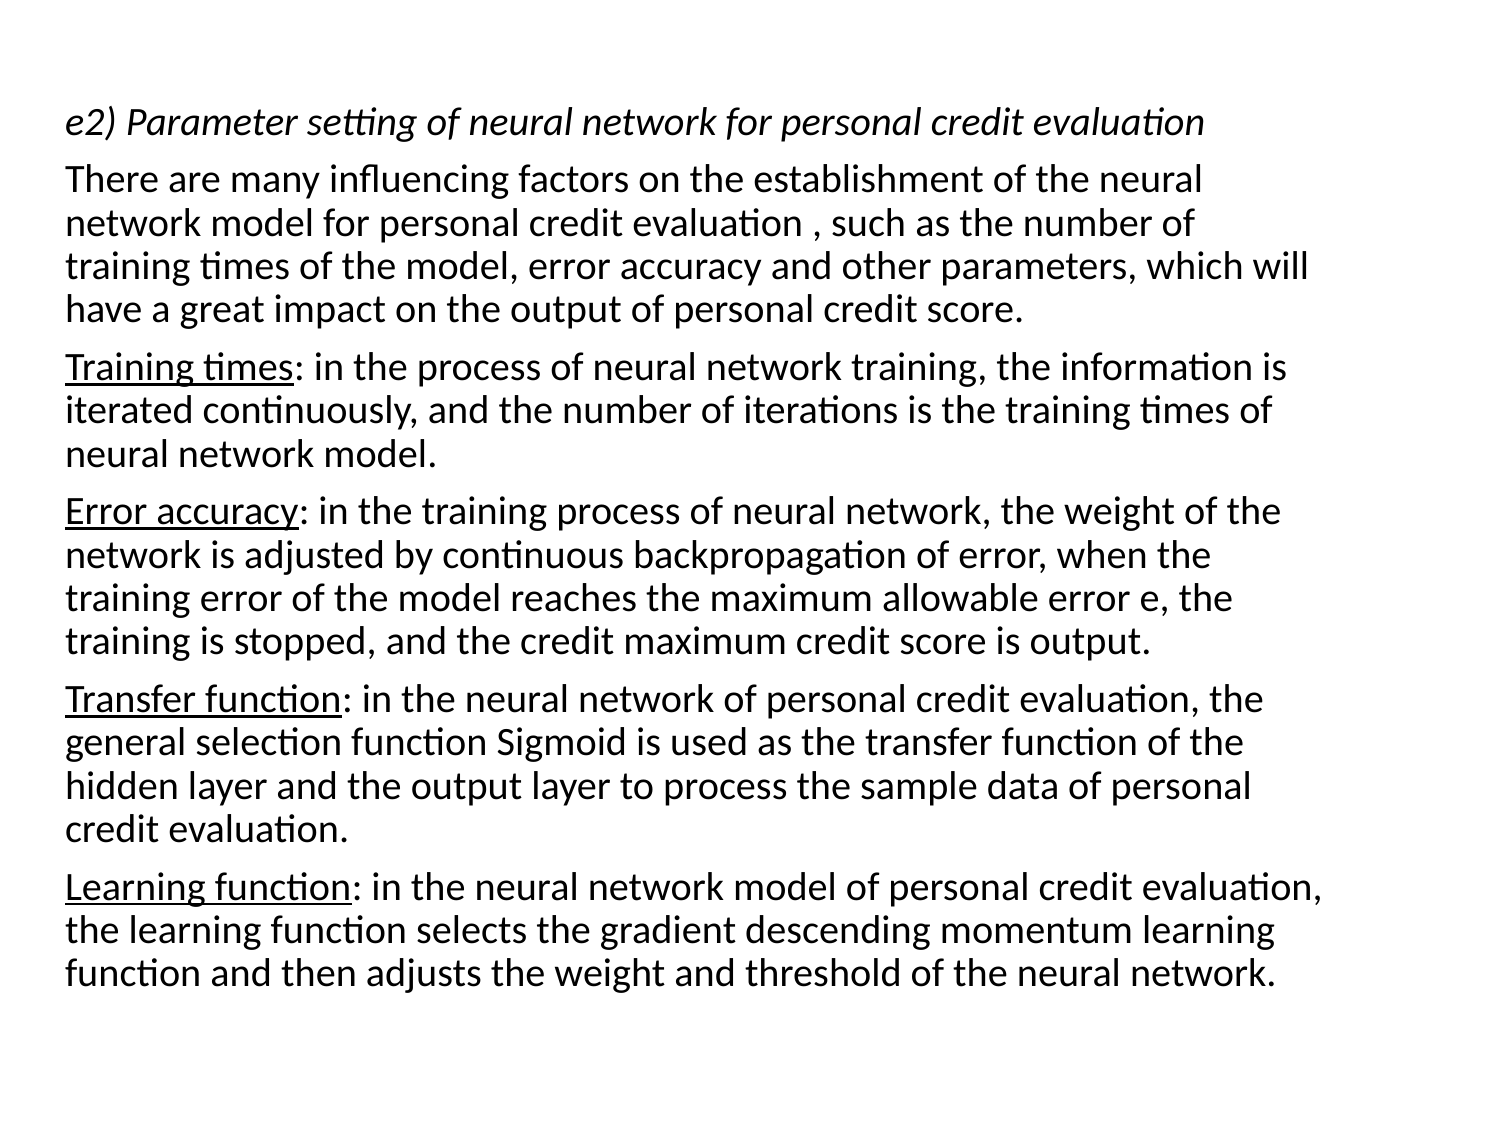

e2) Parameter setting of neural network for personal credit evaluation
There are many influencing factors on the establishment of the neural network model for personal credit evaluation , such as the number of training times of the model, error accuracy and other parameters, which will have a great impact on the output of personal credit score.
Training times: in the process of neural network training, the information is iterated continuously, and the number of iterations is the training times of neural network model.
Error accuracy: in the training process of neural network, the weight of the network is adjusted by continuous backpropagation of error, when the training error of the model reaches the maximum allowable error e, the training is stopped, and the credit maximum credit score is output.
Transfer function: in the neural network of personal credit evaluation, the general selection function Sigmoid is used as the transfer function of the hidden layer and the output layer to process the sample data of personal credit evaluation.
Learning function: in the neural network model of personal credit evaluation, the learning function selects the gradient descending momentum learning function and then adjusts the weight and threshold of the neural network.